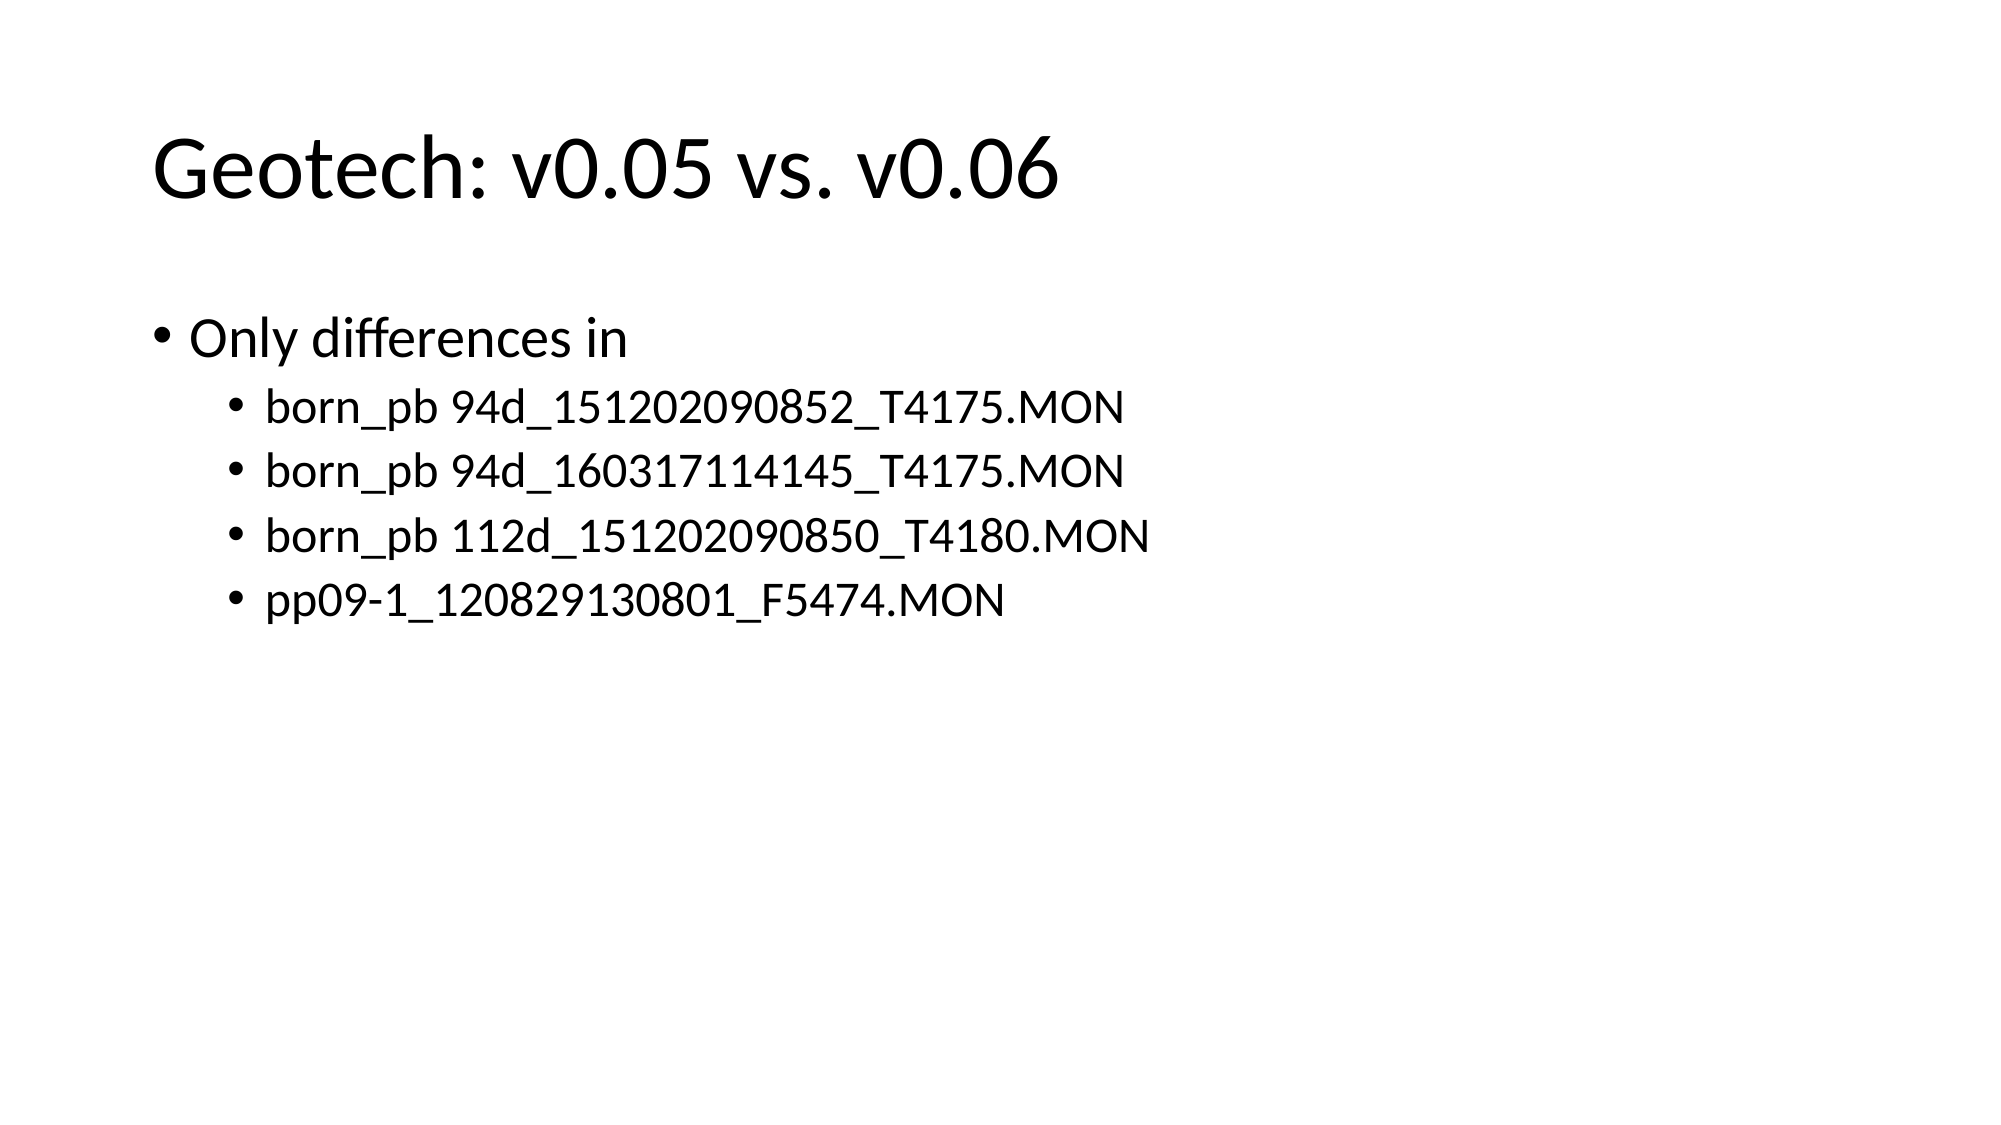

# Geotech: v0.05 vs. v0.06
Only differences in
born_pb 94d_151202090852_T4175.MON
born_pb 94d_160317114145_T4175.MON
born_pb 112d_151202090850_T4180.MON
pp09-1_120829130801_F5474.MON